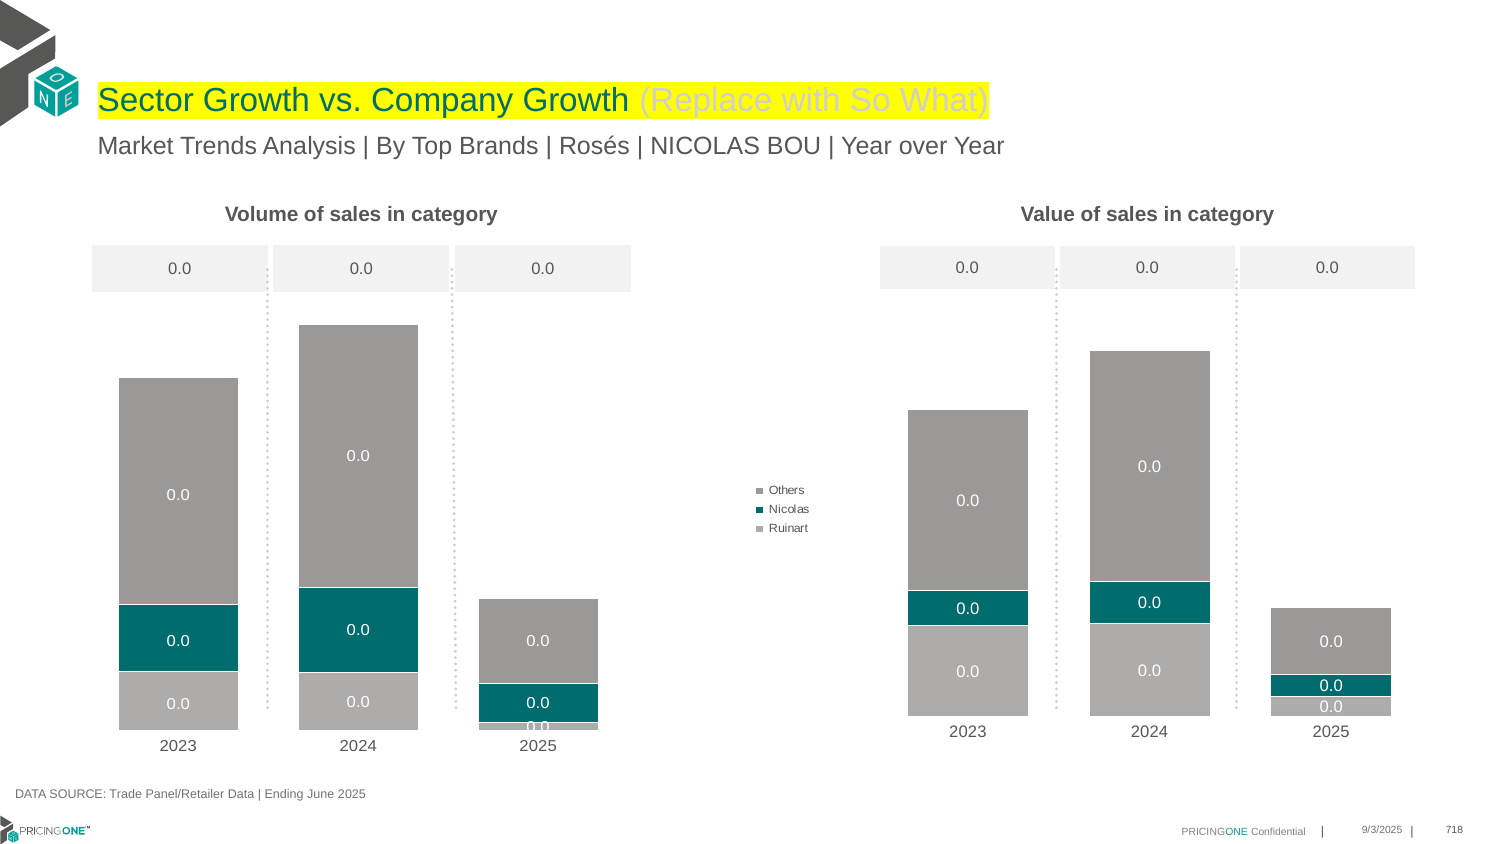

# Sector Growth vs. Company Growth (Replace with So What)
Market Trends Analysis | By Top Brands | Rosés | NICOLAS BOU | Year over Year
| Value of sales in category |  |  |
| --- | --- | --- |
| 0.0 | 0.0 | 0.0 |
| Volume of sales in category |  |  |
| --- | --- | --- |
| 0.0 | 0.0 | 0.0 |

### Chart

| Category | Ruinart | Nicolas | Others |
|---|---|---|---|
| 2023 | 0.006502 | 0.002506 | 0.012929 |
| 2024 | 0.006644 | 0.003005 | 0.016545 |
| 2025 | 0.001426 | 0.001543 | 0.004774 |

### Chart

| Category | Ruinart | Nicolas | Others |
|---|---|---|---|
| 2023 | 5.5e-05 | 6.1e-05 | 0.00021 |
| 2024 | 5.4e-05 | 7.8e-05 | 0.000243 |
| 2025 | 8e-06 | 3.6e-05 | 7.8e-05 |
DATA SOURCE: Trade Panel/Retailer Data | Ending June 2025

9/3/2025
718